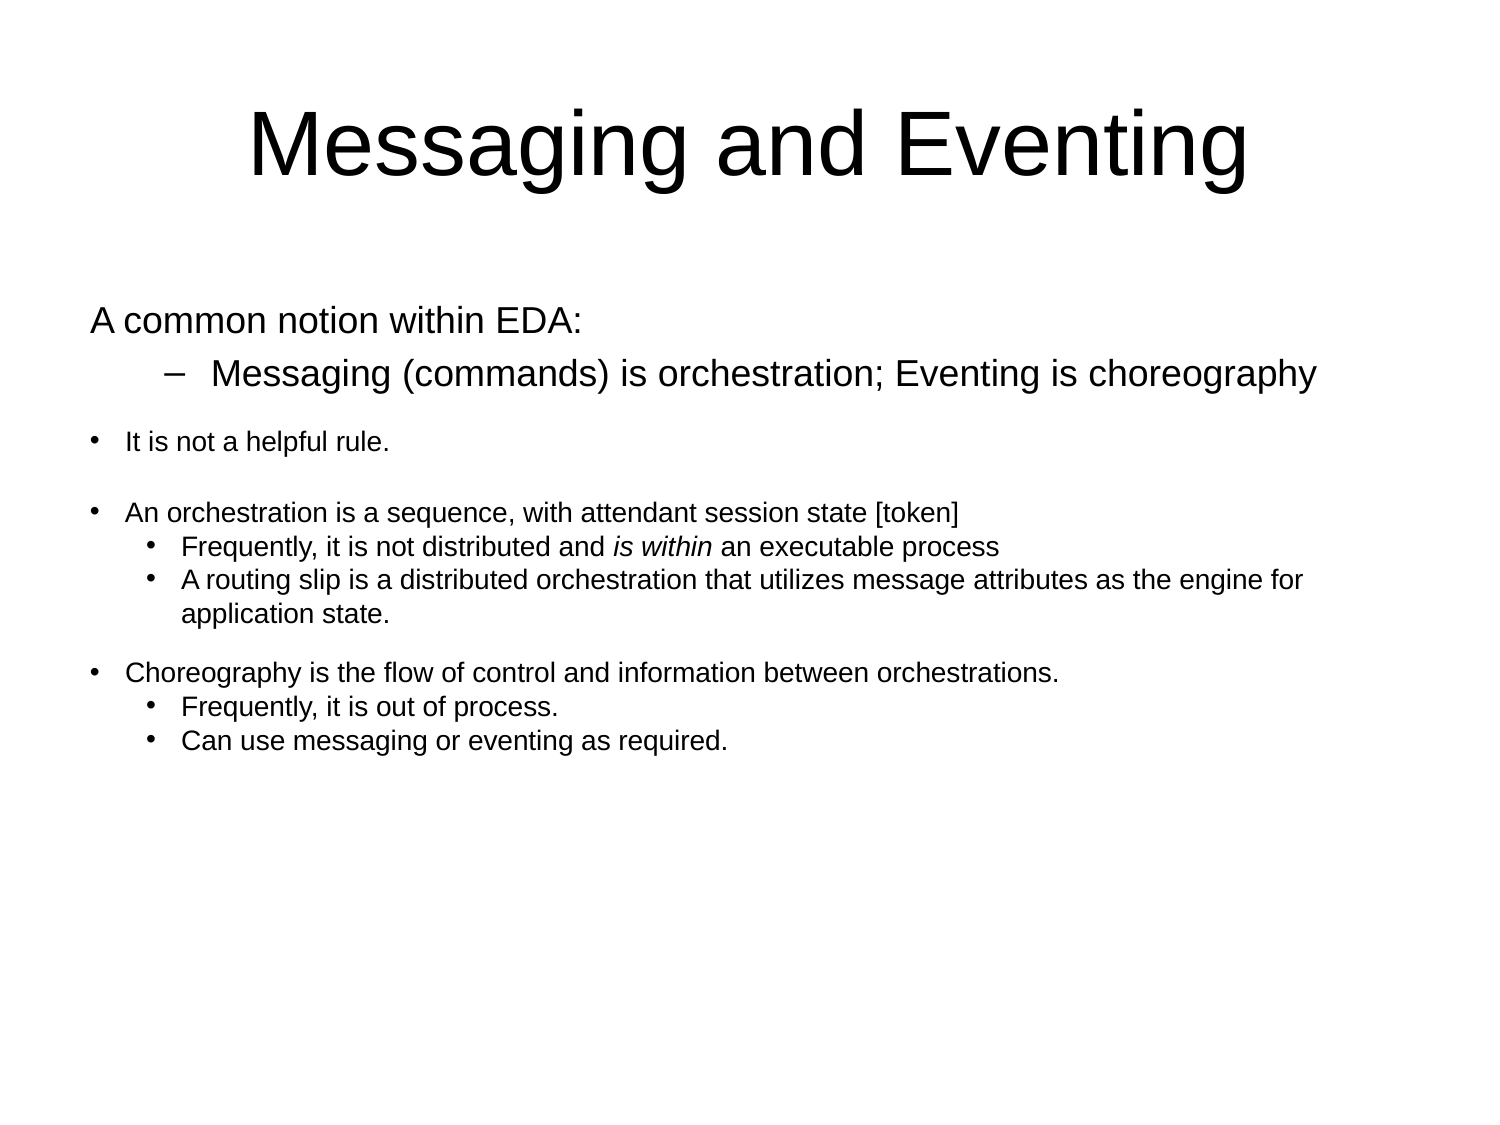

# Messaging and Eventing
A common notion within EDA:
Messaging (commands) is orchestration; Eventing is choreography
It is not a helpful rule.
An orchestration is a sequence, with attendant session state [token]
Frequently, it is not distributed and is within an executable process
A routing slip is a distributed orchestration that utilizes message attributes as the engine for application state.
Choreography is the flow of control and information between orchestrations.
Frequently, it is out of process.
Can use messaging or eventing as required.